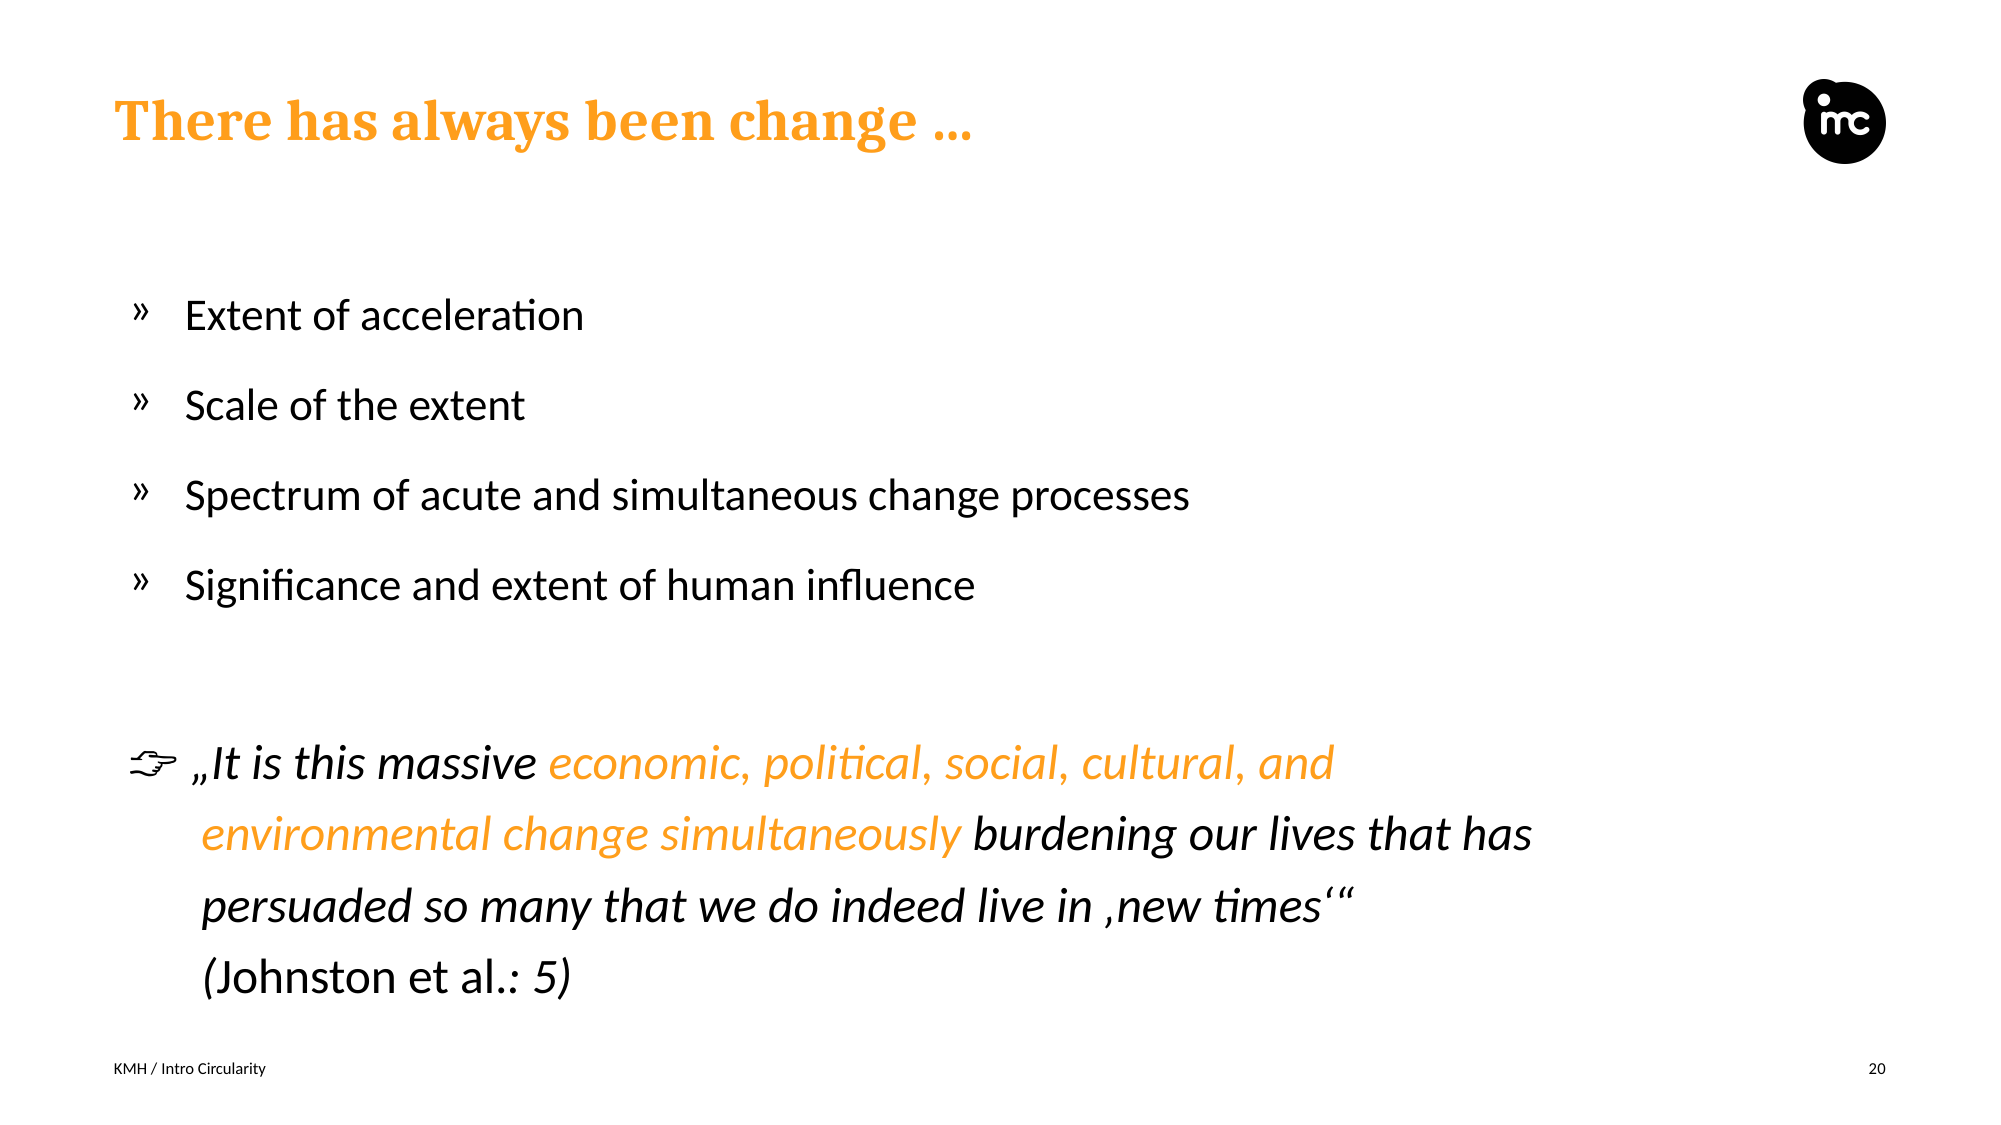

# There has always been change …
Extent of acceleration
Scale of the extent
Spectrum of acute and simultaneous change processes
Significance and extent of human influence

👉 „It is this massive economic, political, social, cultural, and environmental change simultaneously burdening our lives that has persuaded so many that we do indeed live in ‚new times‘“
(Johnston et al.: 5)

KMH / Intro Circularity

20